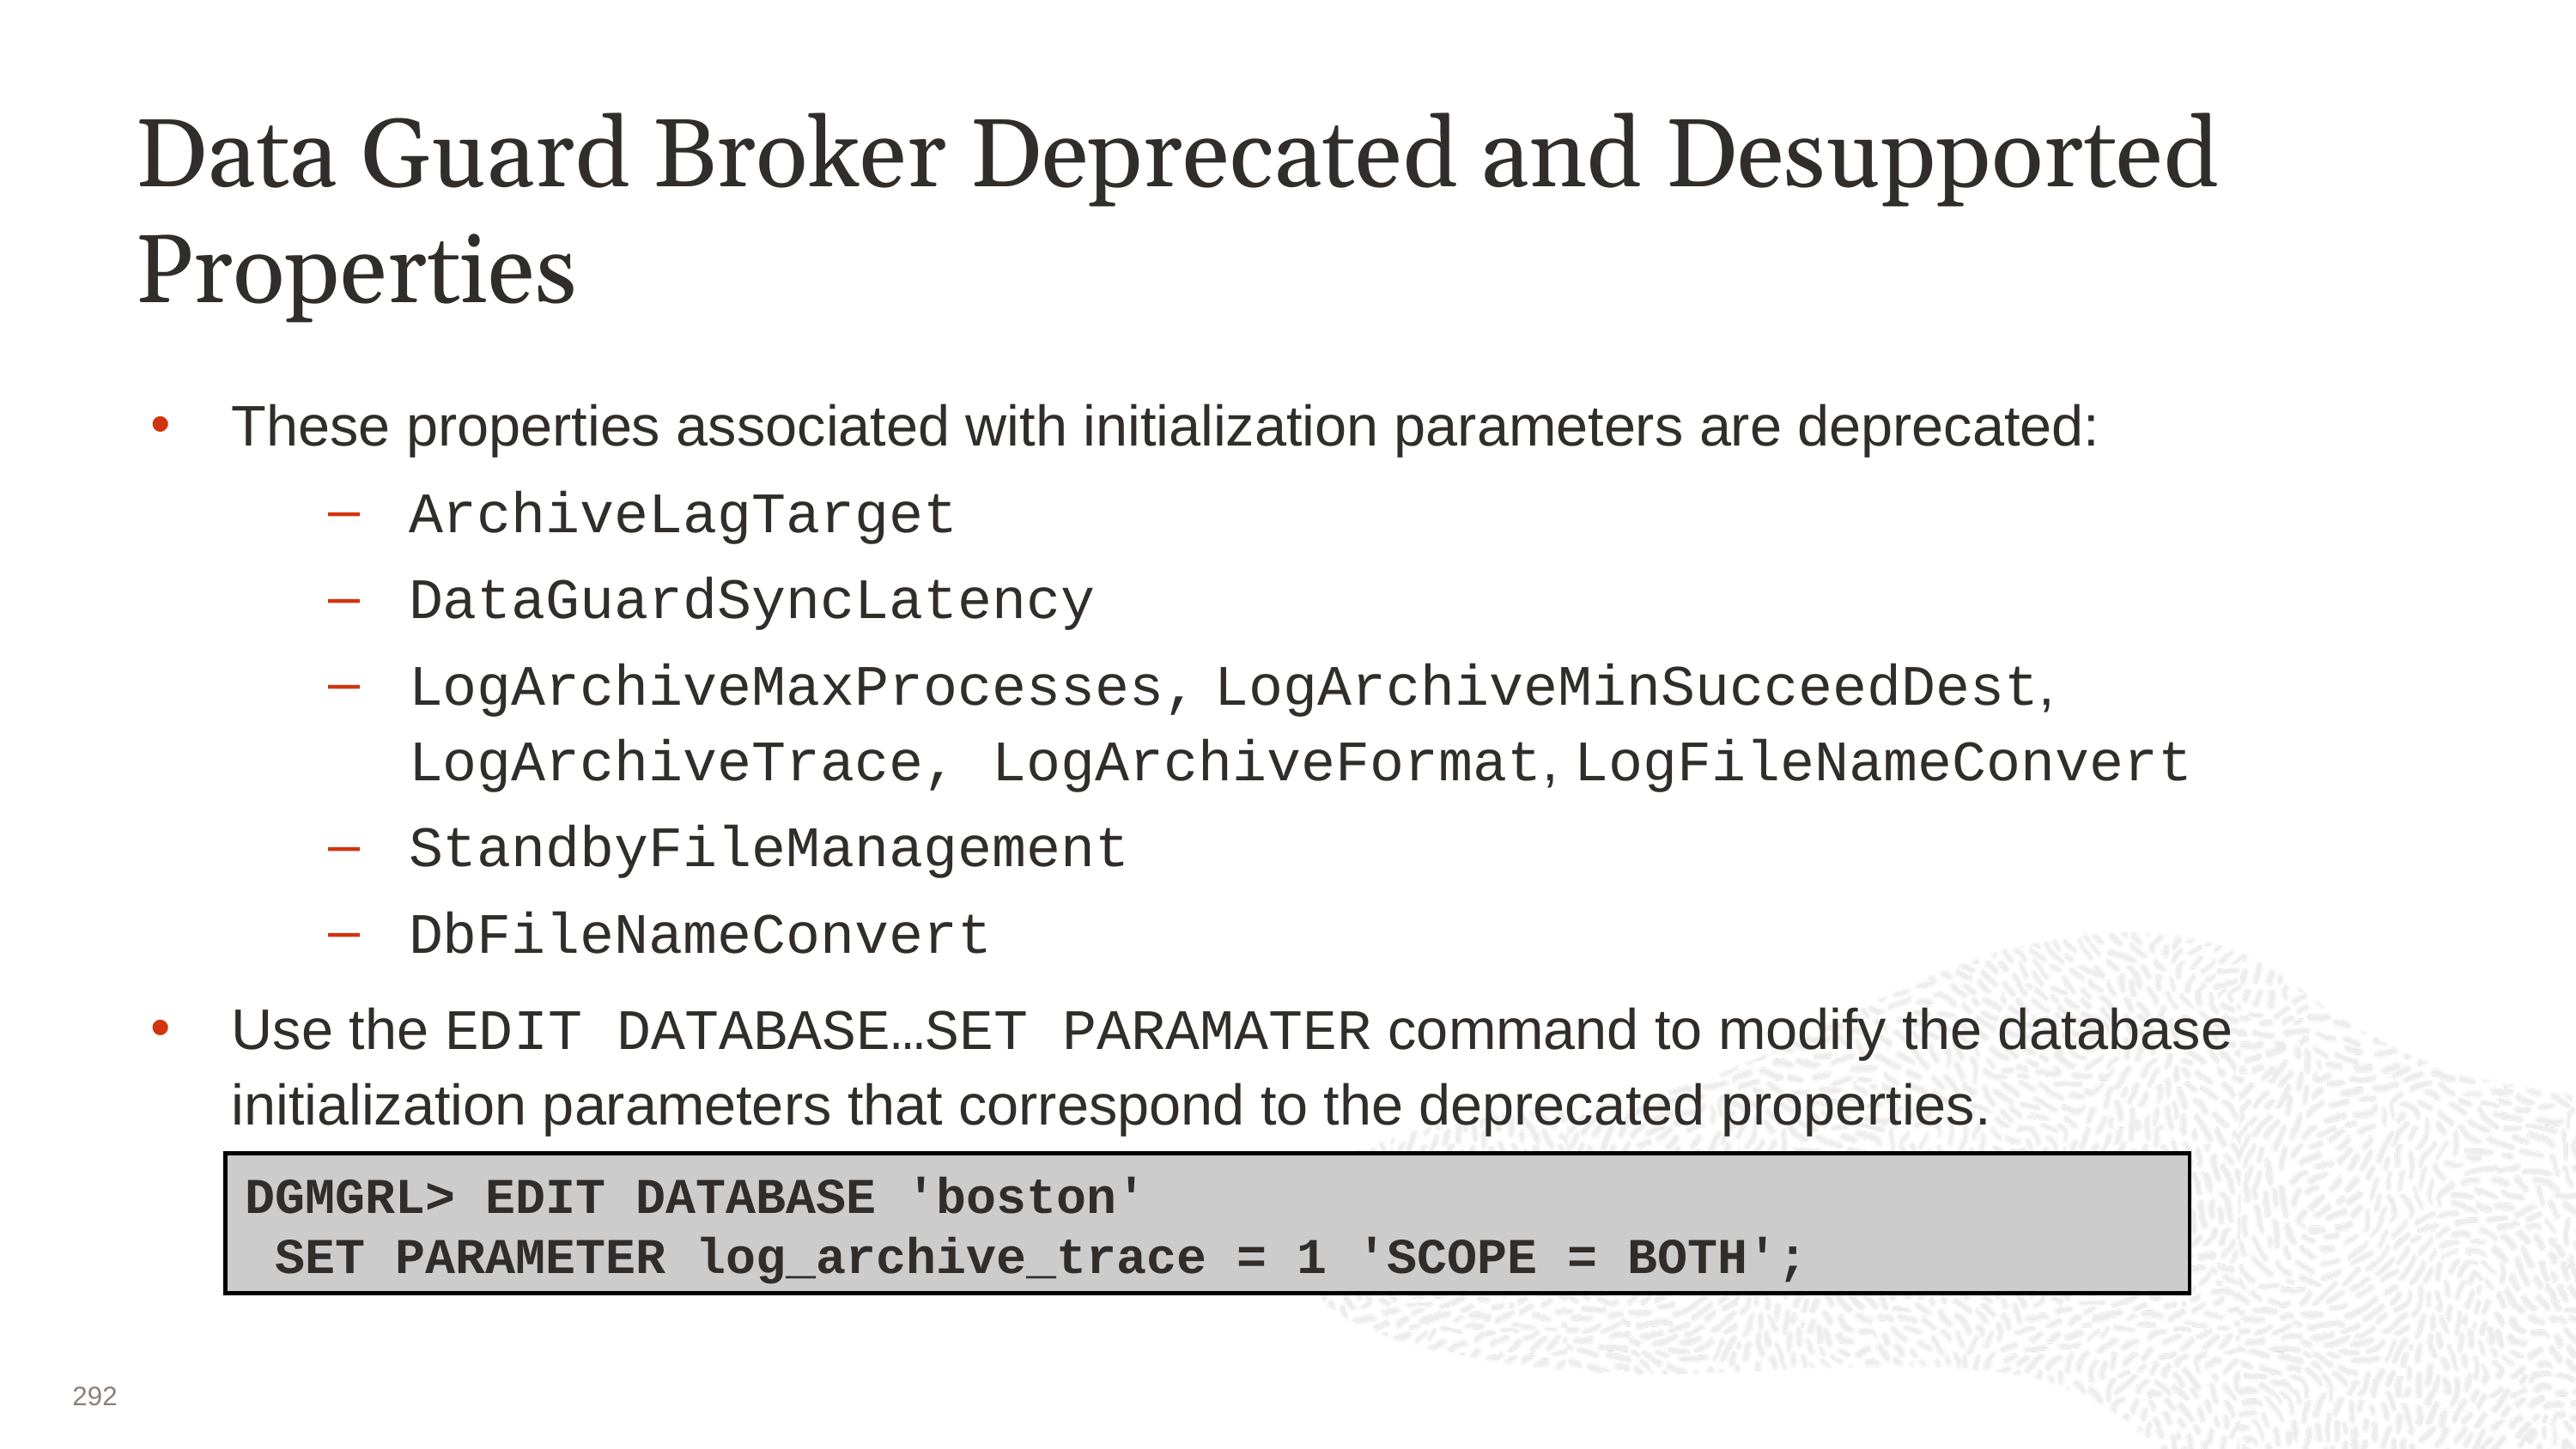

# Data Guard Broker Deprecated and Desupported Properties
These properties associated with initialization parameters are deprecated:
ArchiveLagTarget
DataGuardSyncLatency
LogArchiveMaxProcesses, LogArchiveMinSucceedDest, LogArchiveTrace, LogArchiveFormat, LogFileNameConvert
StandbyFileManagement
DbFileNameConvert
Use the EDIT DATABASE…SET PARAMATER command to modify the database initialization parameters that correspond to the deprecated properties.

DGMGRL> EDIT DATABASE 'boston'
 SET PARAMETER log_archive_trace = 1 'SCOPE = BOTH';